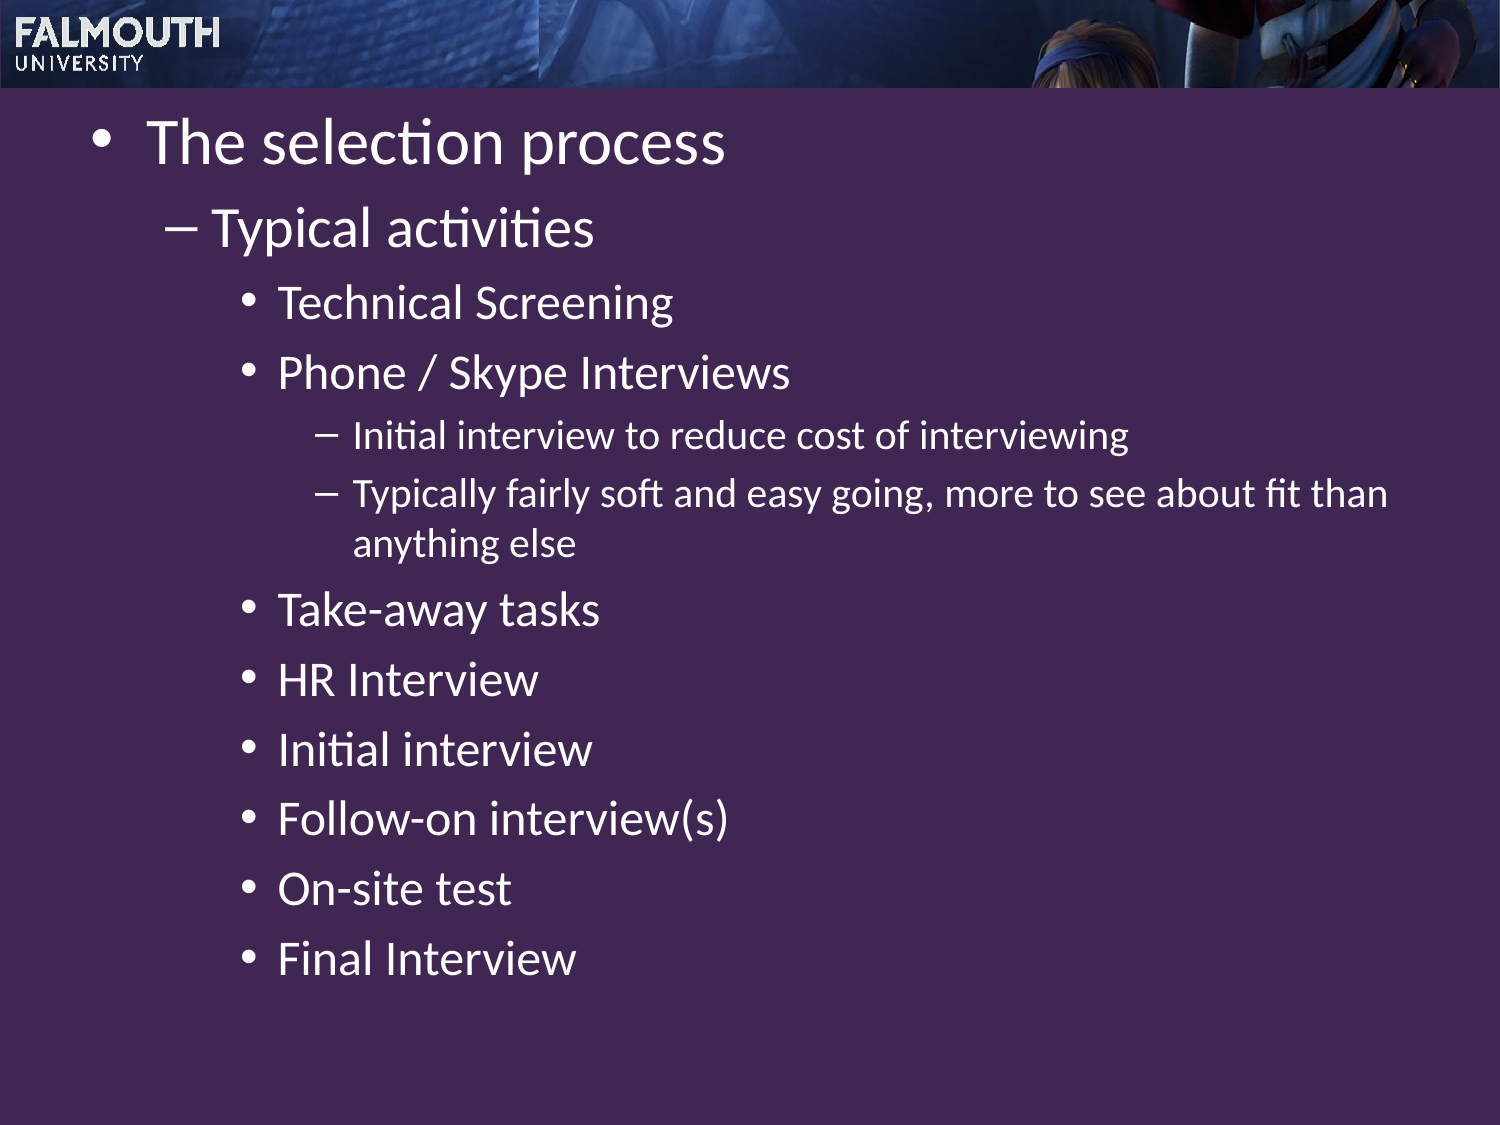

The selection process
Typical activities
Technical Screening
Phone / Skype Interviews
Initial interview to reduce cost of interviewing
Typically fairly soft and easy going, more to see about fit than anything else
Take-away tasks
HR Interview
Initial interview
Follow-on interview(s)
On-site test
Final Interview